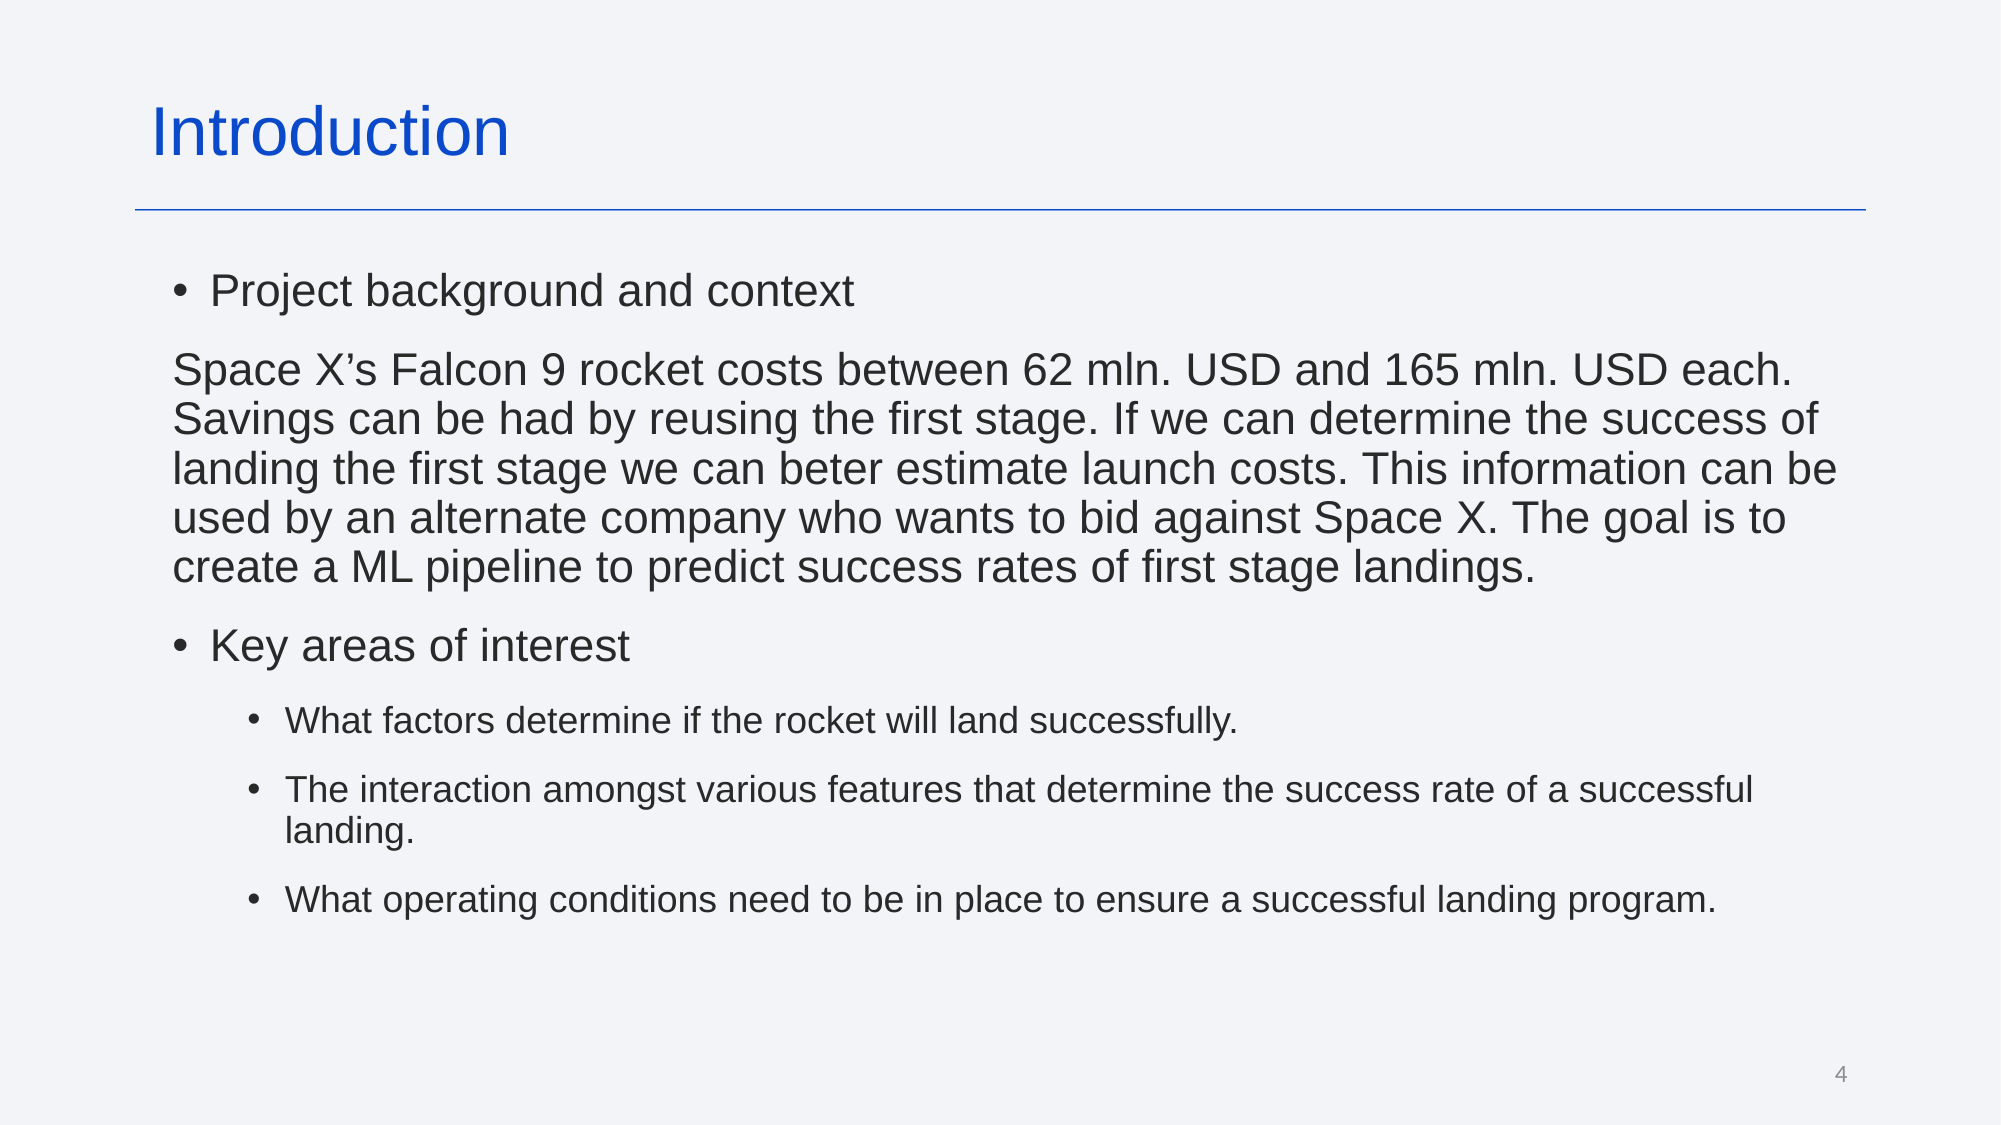

Introduction
Project background and context
Space X’s Falcon 9 rocket costs between 62 mln. USD and 165 mln. USD each. Savings can be had by reusing the first stage. If we can determine the success of landing the first stage we can beter estimate launch costs. This information can be used by an alternate company who wants to bid against Space X. The goal is to create a ML pipeline to predict success rates of first stage landings.
Key areas of interest
What factors determine if the rocket will land successfully.
The interaction amongst various features that determine the success rate of a successful landing.
What operating conditions need to be in place to ensure a successful landing program.

4